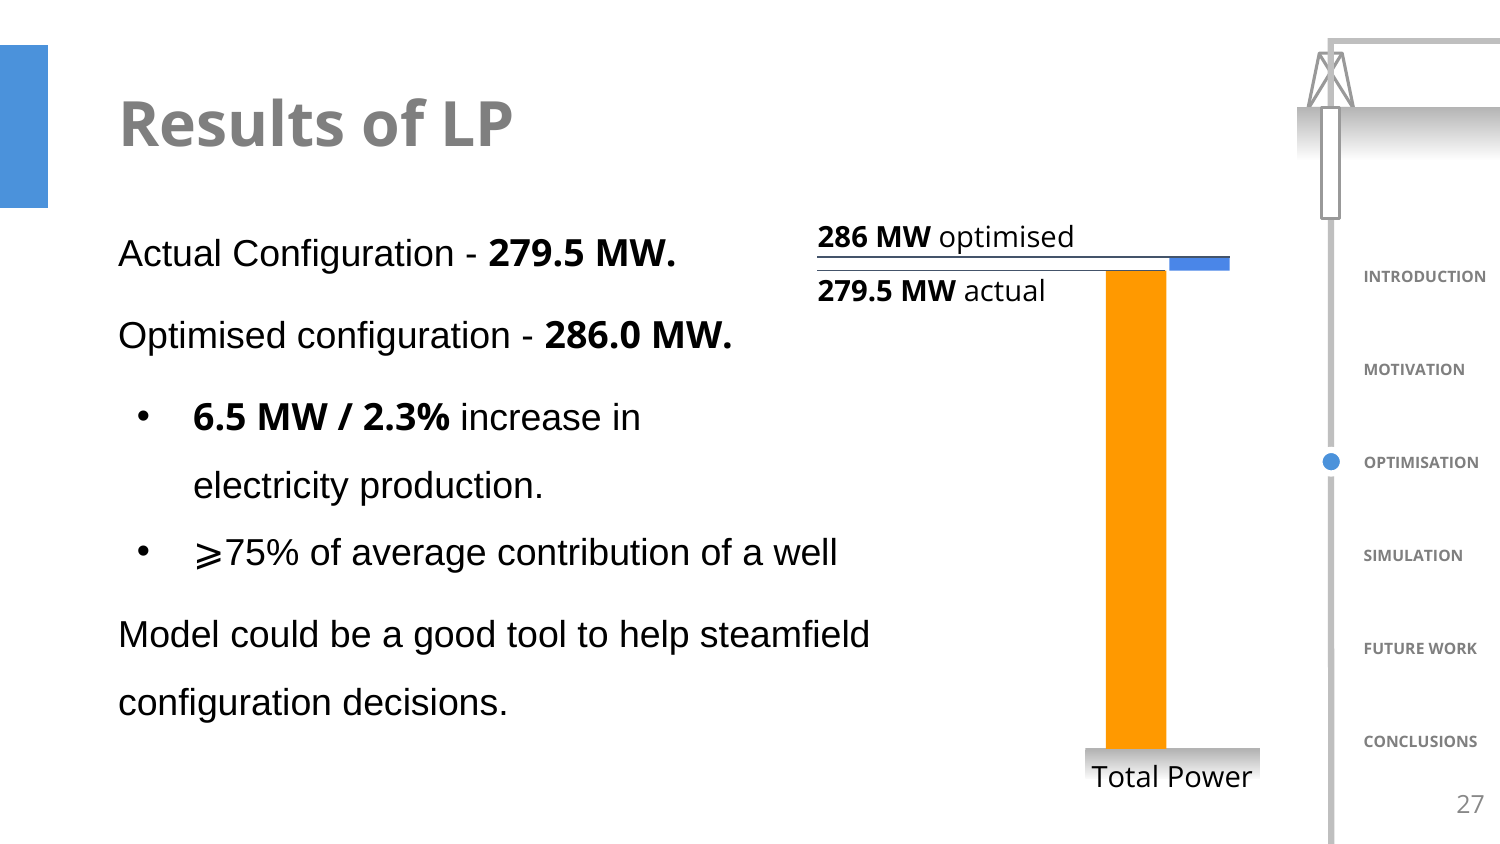

# Results of LP
Actual Configuration - 279.5 MW.
Optimised configuration - 286.0 MW.
6.5 MW / 2.3% increase in
electricity production.
⩾75% of average contribution of a well
Model could be a good tool to help steamfield configuration decisions.
286 MW optimised
279.5 MW actual

Total Power

27